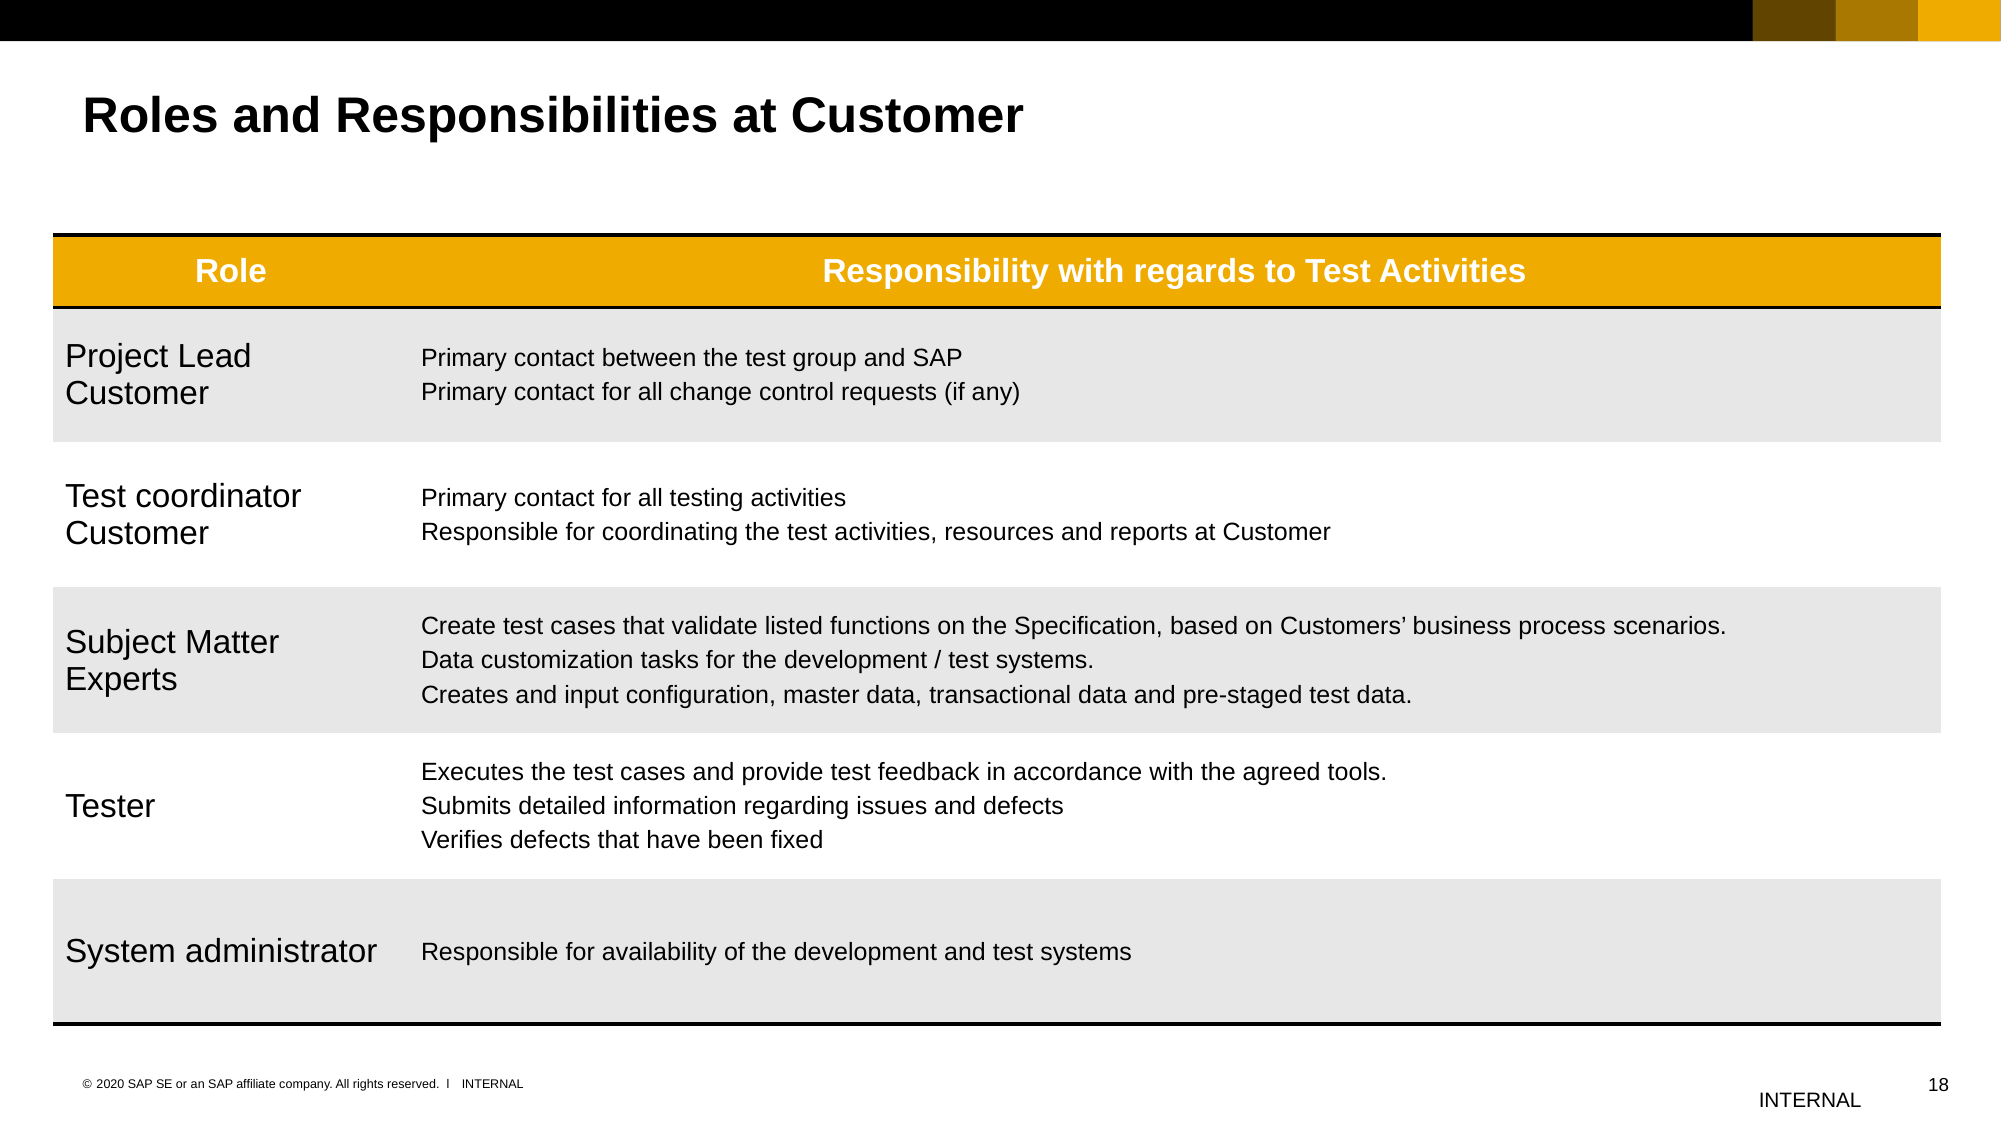

# Roles and Responsibilities at Customer
| Role | Responsibility with regards to Test Activities |
| --- | --- |
| Project Lead Customer | Primary contact between the test group and SAP Primary contact for all change control requests (if any) |
| Test coordinator Customer | Primary contact for all testing activities Responsible for coordinating the test activities, resources and reports at Customer |
| Subject Matter Experts | Create test cases that validate listed functions on the Specification, based on Customers’ business process scenarios. Data customization tasks for the development / test systems. Creates and input configuration, master data, transactional data and pre-staged test data. |
| Tester | Executes the test cases and provide test feedback in accordance with the agreed tools. Submits detailed information regarding issues and defects Verifies defects that have been fixed |
| System administrator | Responsible for availability of the development and test systems |